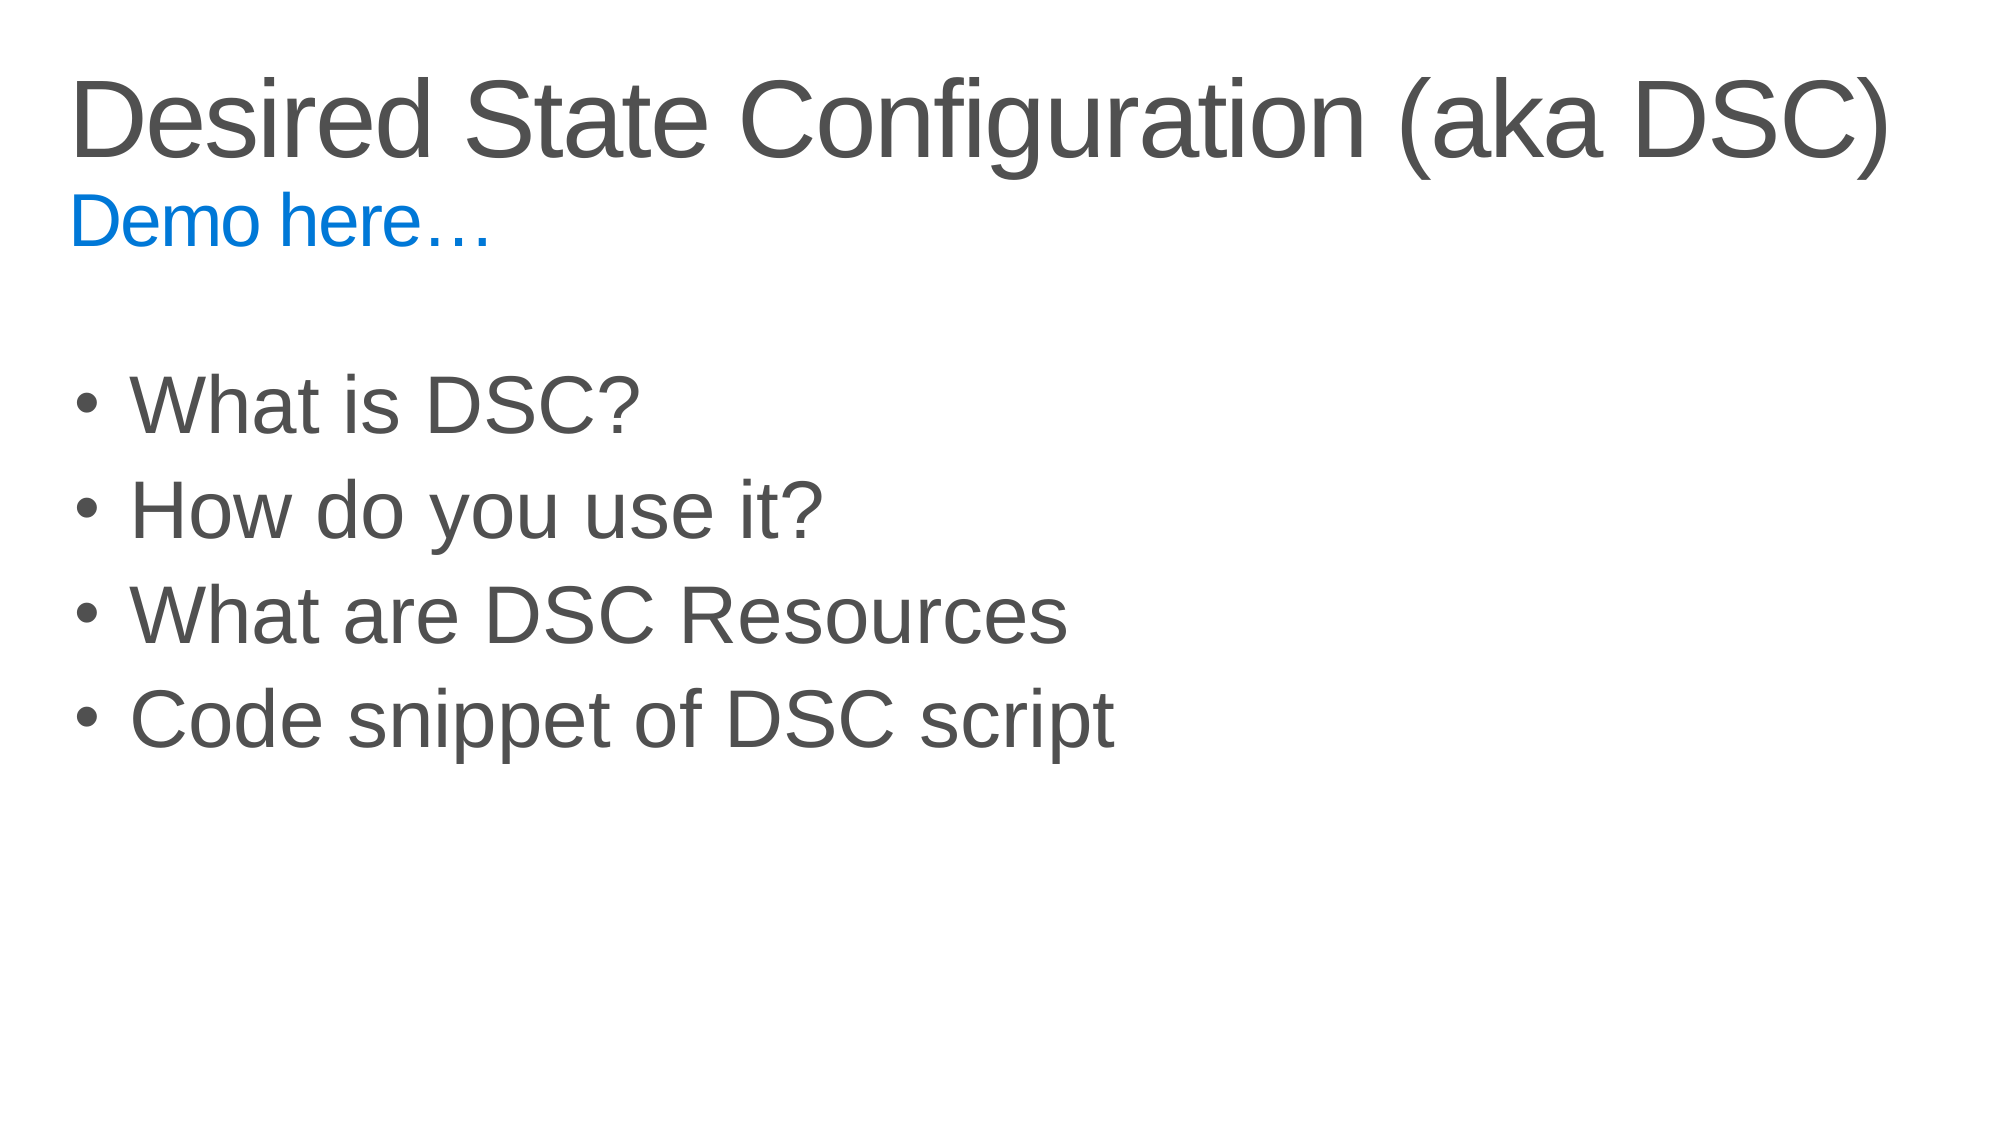

# Desired State Configuration (aka DSC) Demo here…
What is DSC?
How do you use it?
What are DSC Resources
Code snippet of DSC script